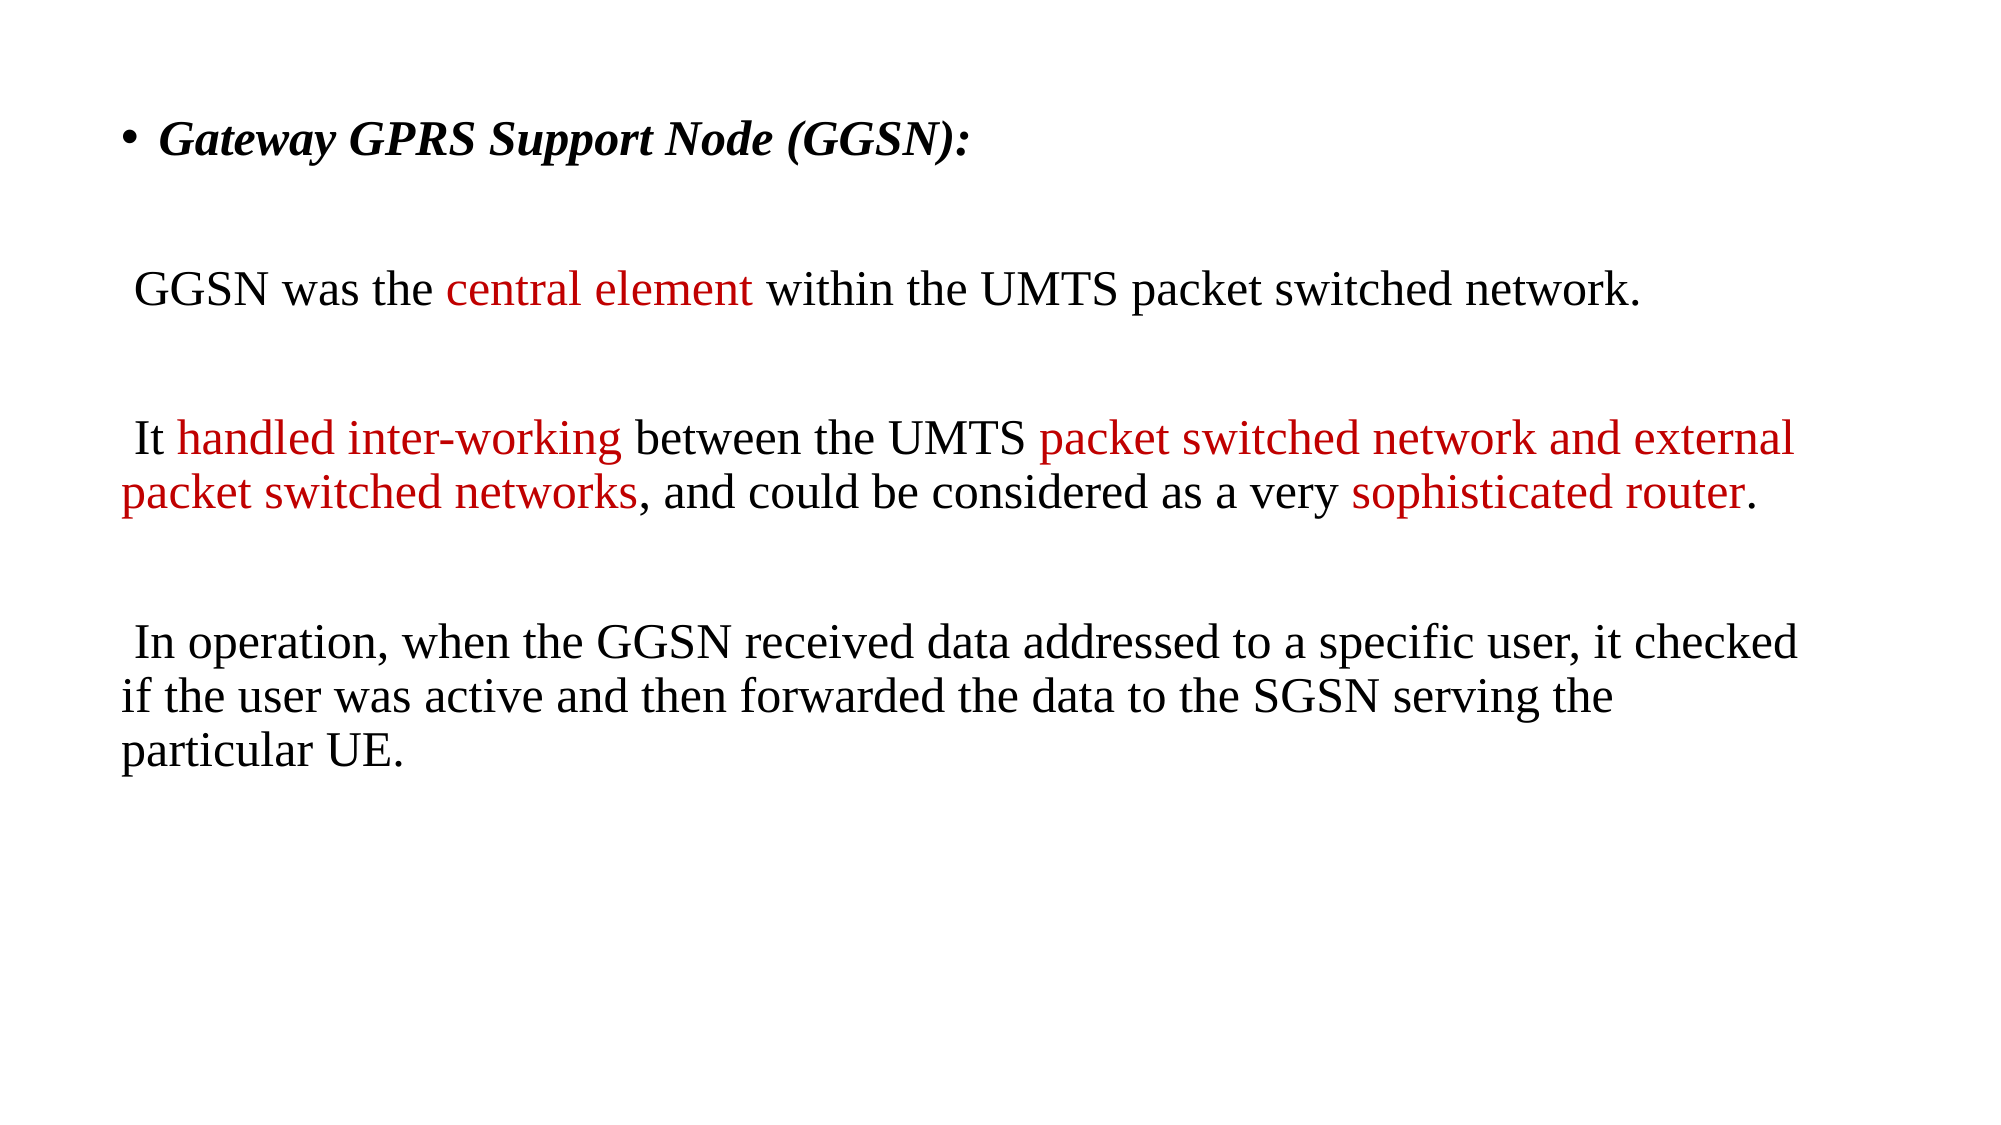

Gateway GPRS Support Node (GGSN):

 GGSN was the central element within the UMTS packet switched network.

 It handled inter-working between the UMTS packet switched network and external packet switched networks, and could be considered as a very sophisticated router.

 In operation, when the GGSN received data addressed to a specific user, it checked if the user was active and then forwarded the data to the SGSN serving the particular UE.